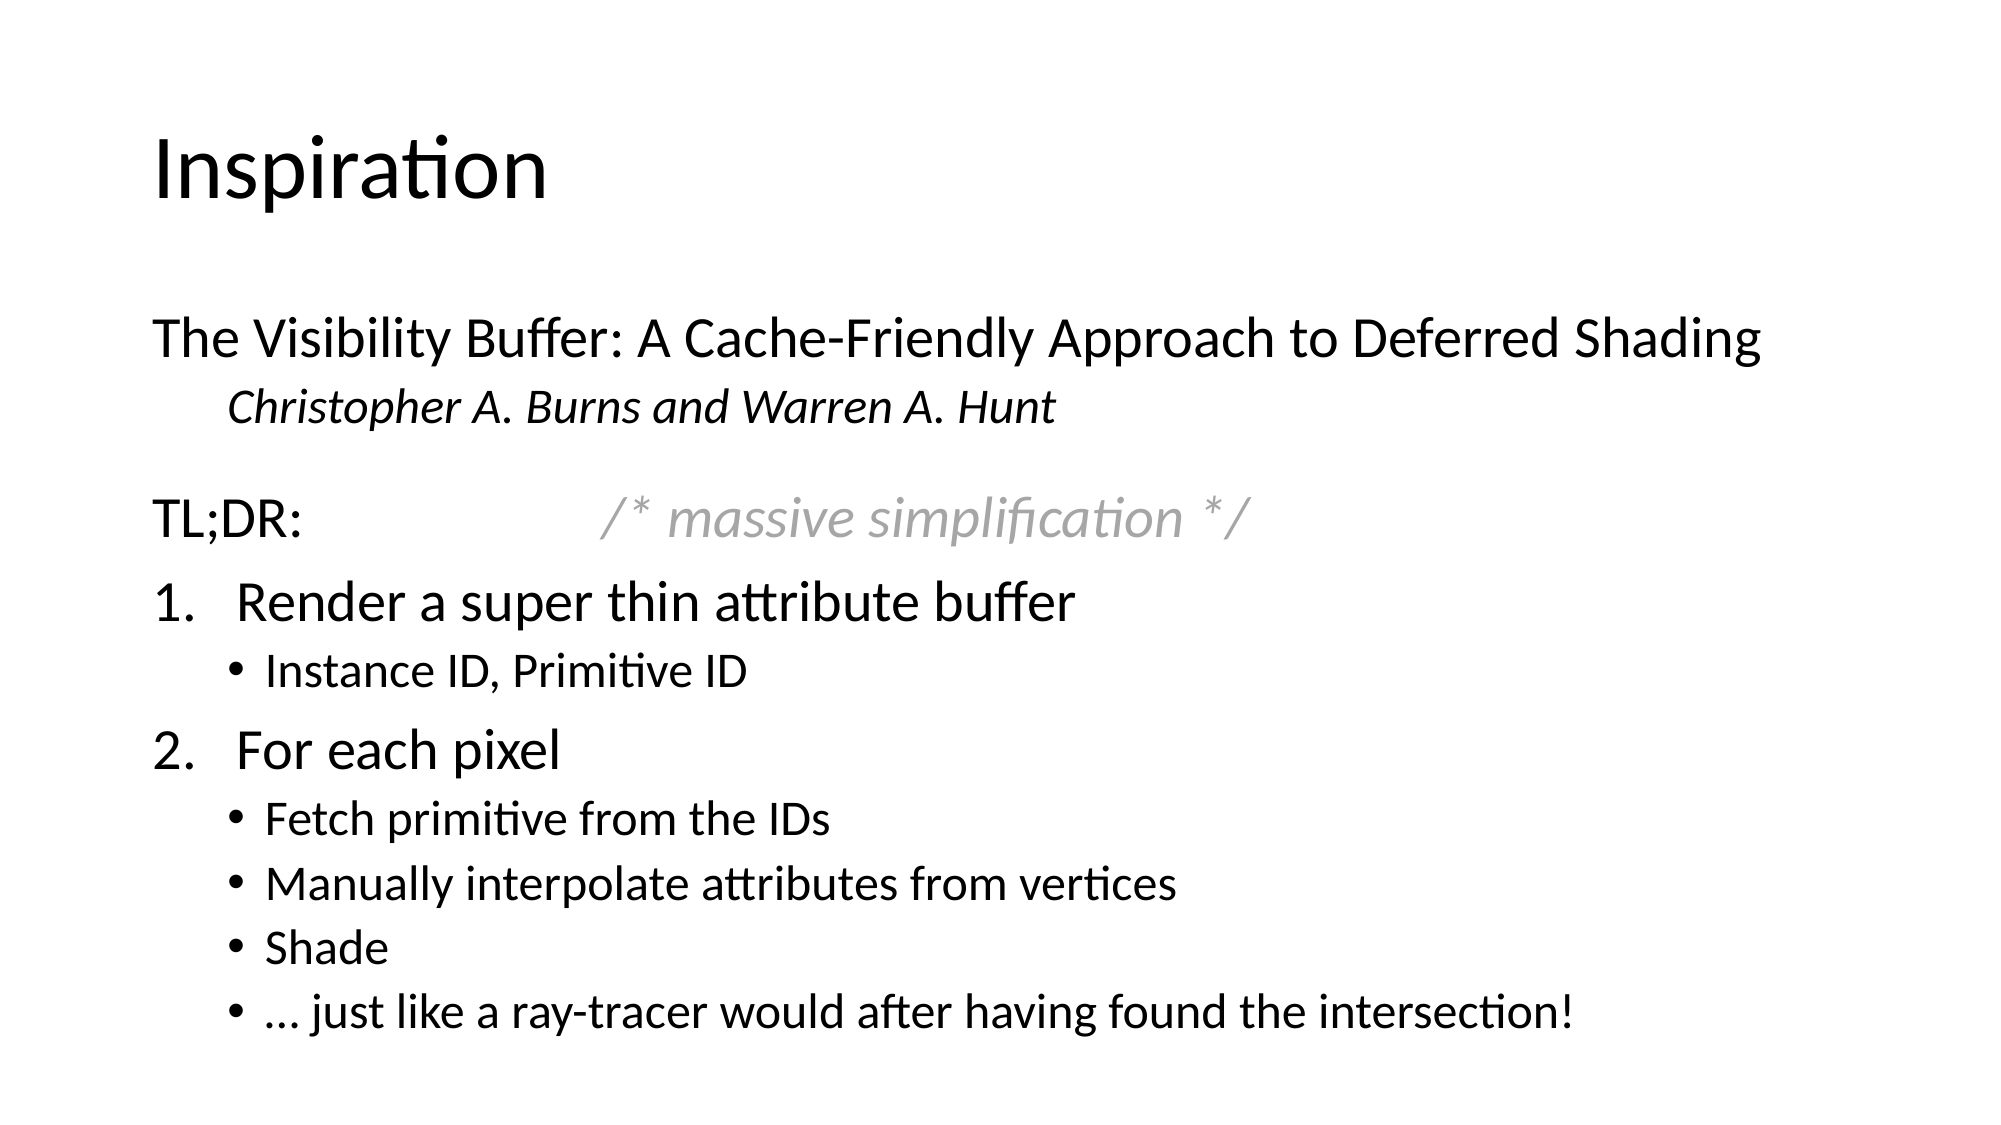

# Inspiration
The Visibility Buffer: A Cache-Friendly Approach to Deferred Shading
Christopher A. Burns and Warren A. Hunt

TL;DR:		/* massive simplification */
Render a super thin attribute buffer
Instance ID, Primitive ID
For each pixel
Fetch primitive from the IDs
Manually interpolate attributes from vertices
Shade
… just like a ray-tracer would after having found the intersection!